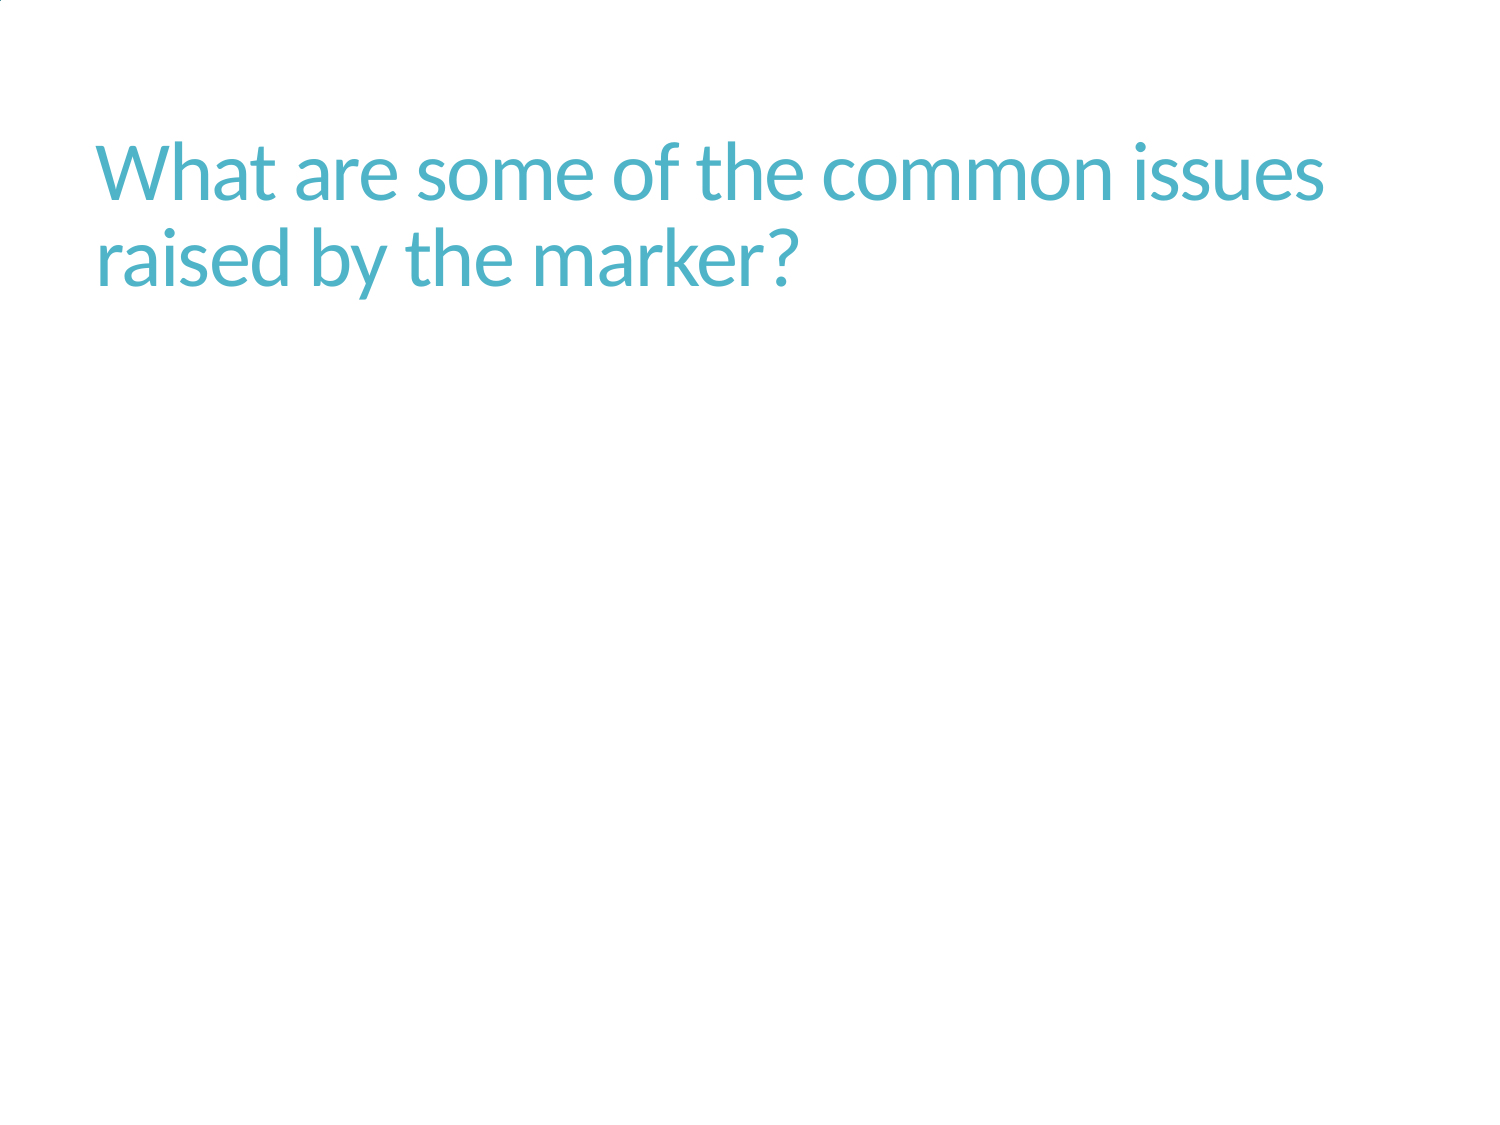

# What are some of the common issues raised by the marker?